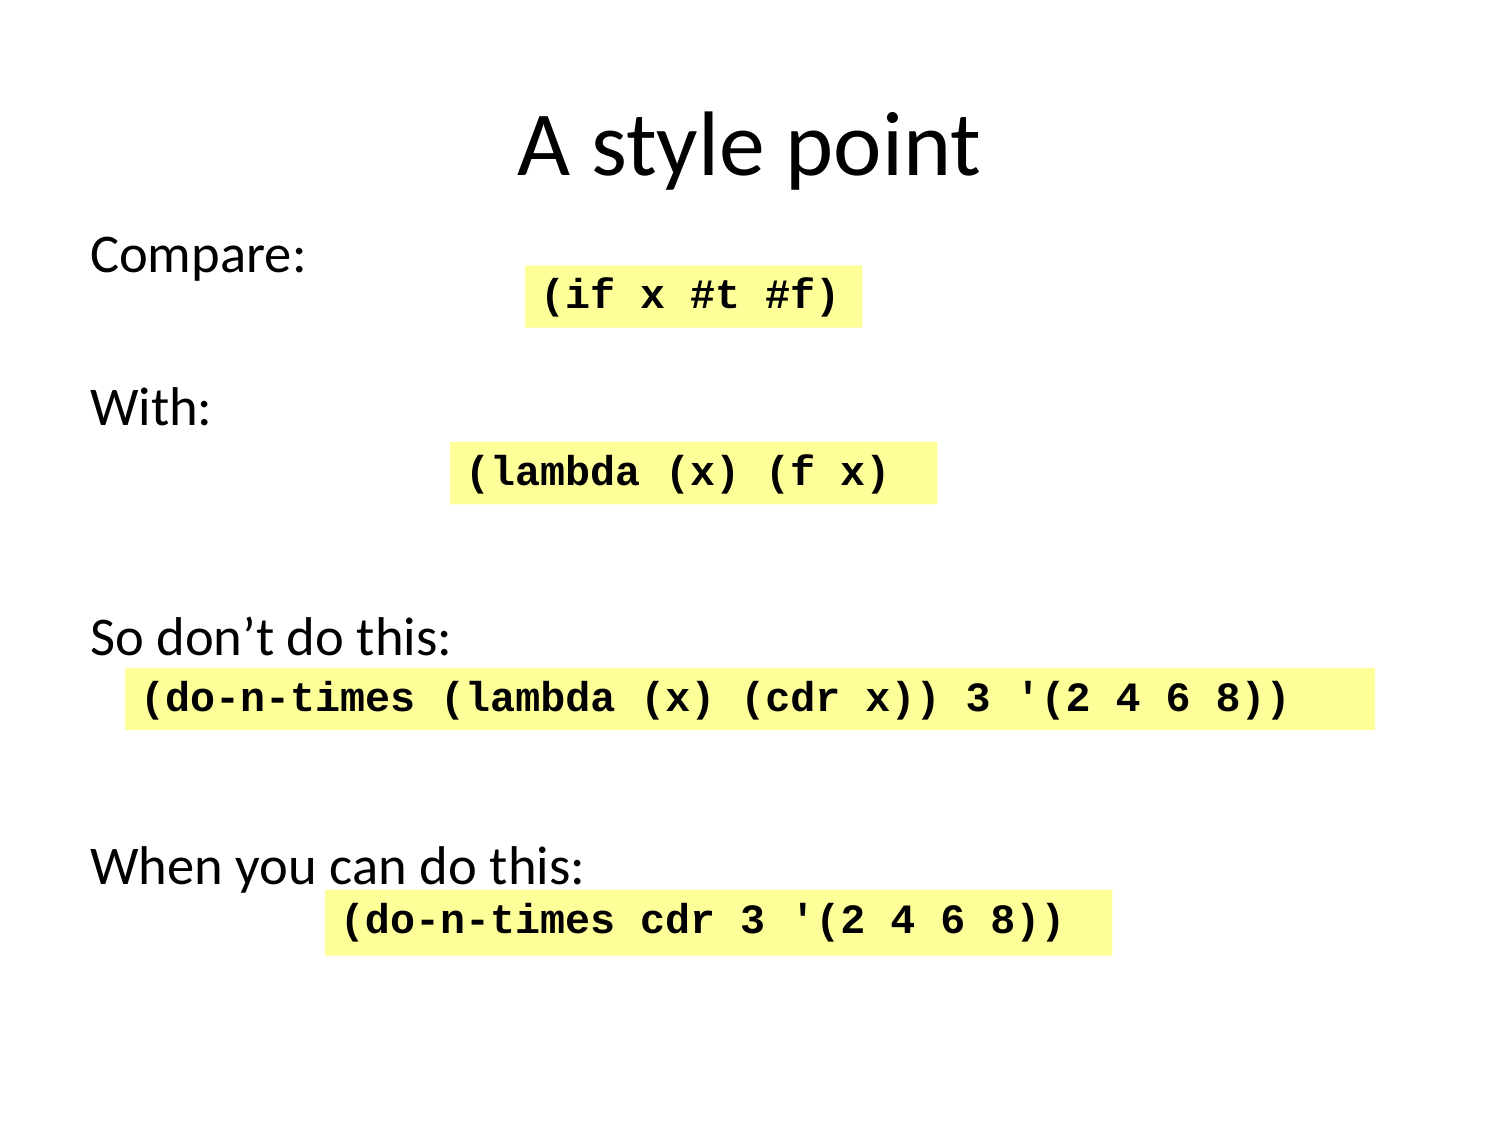

# A style point
Compare:

With:

So don’t do this:

When you can do this:
(if x #t #f)

(lambda (x) (f x)
(do-n-times (lambda (x) (cdr x)) 3 '(2 4 6 8))
(do-n-times cdr 3 '(2 4 6 8))